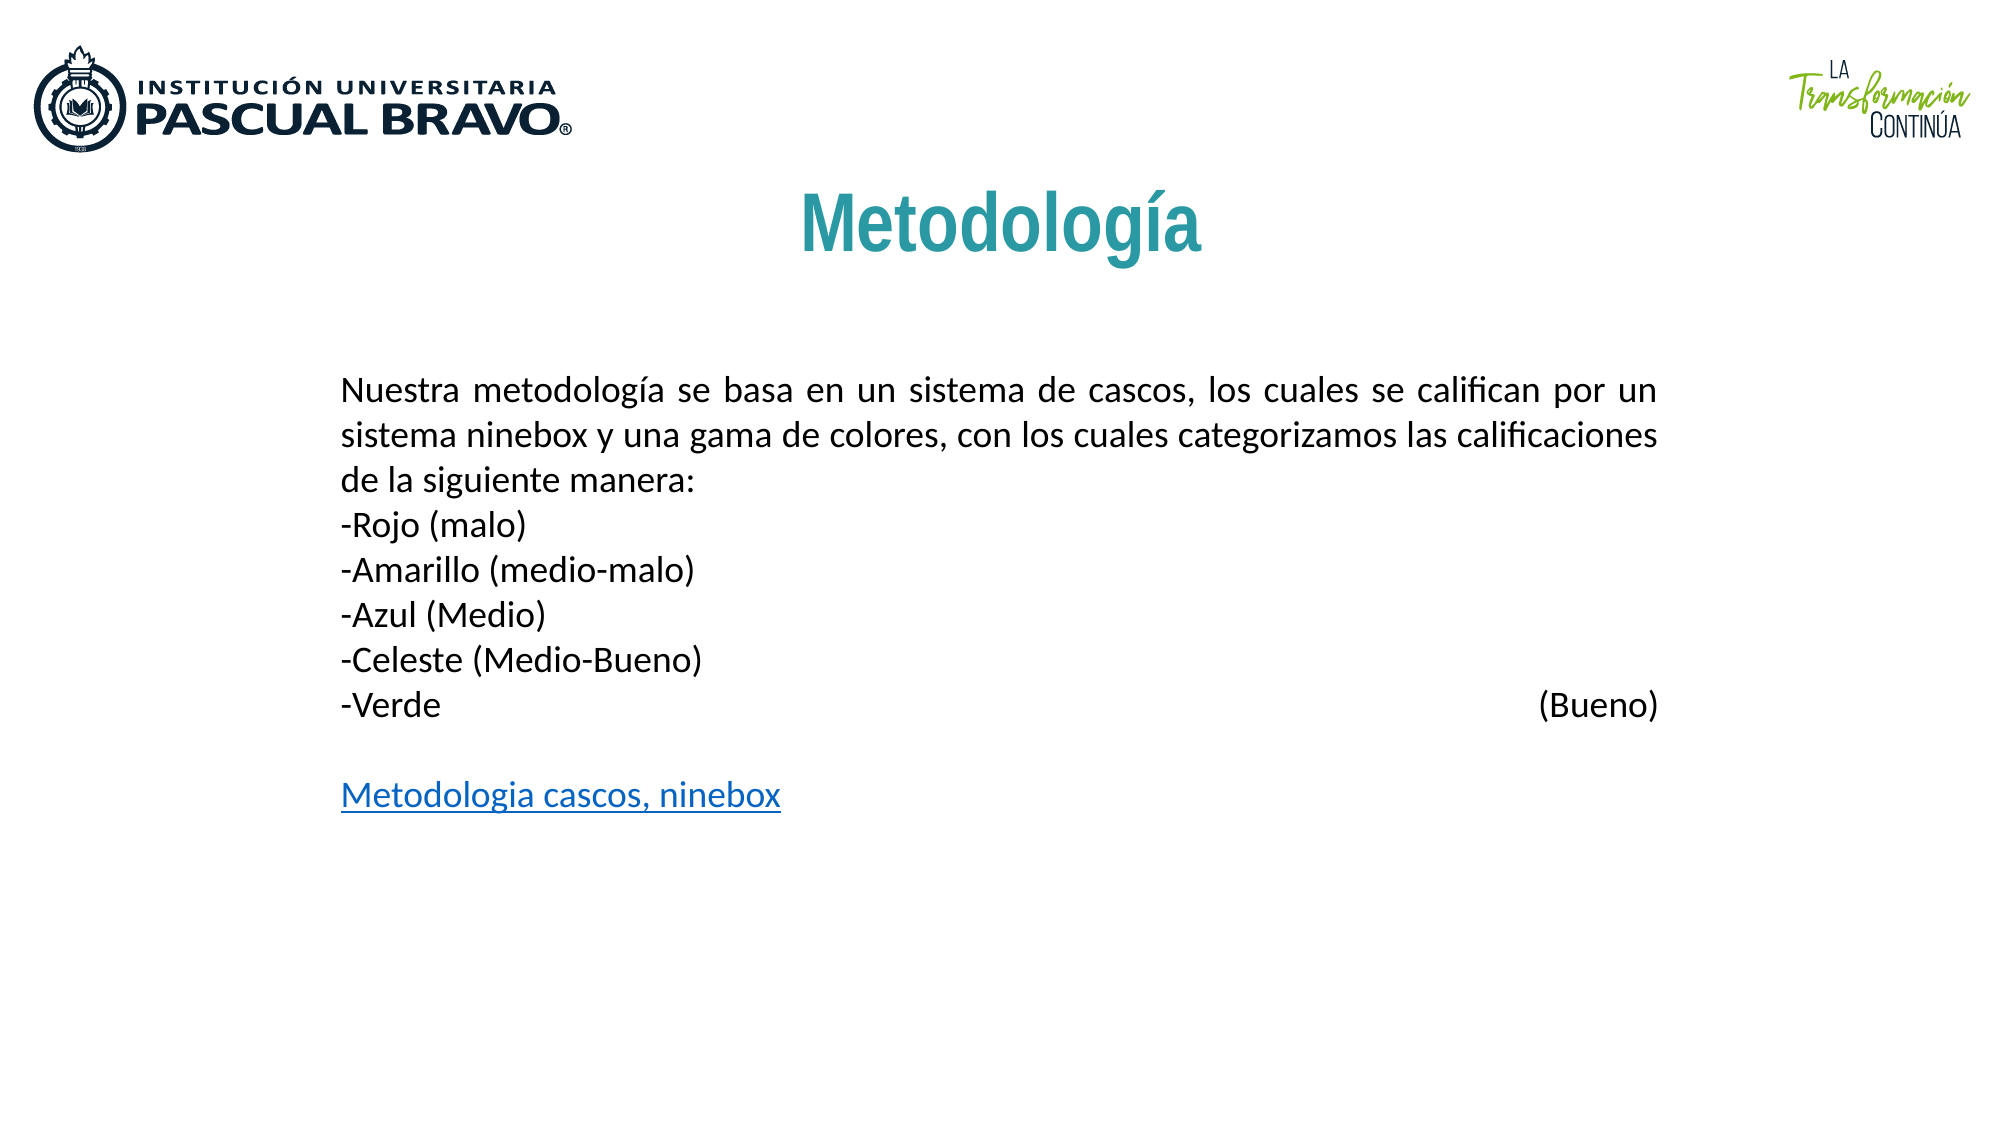

Metodología
Nuestra metodología se basa en un sistema de cascos, los cuales se califican por un sistema ninebox y una gama de colores, con los cuales categorizamos las calificaciones de la siguiente manera:
-Rojo (malo)
-Amarillo (medio-malo)
-Azul (Medio)
-Celeste (Medio-Bueno)
-Verde (Bueno)
Metodologia cascos, ninebox